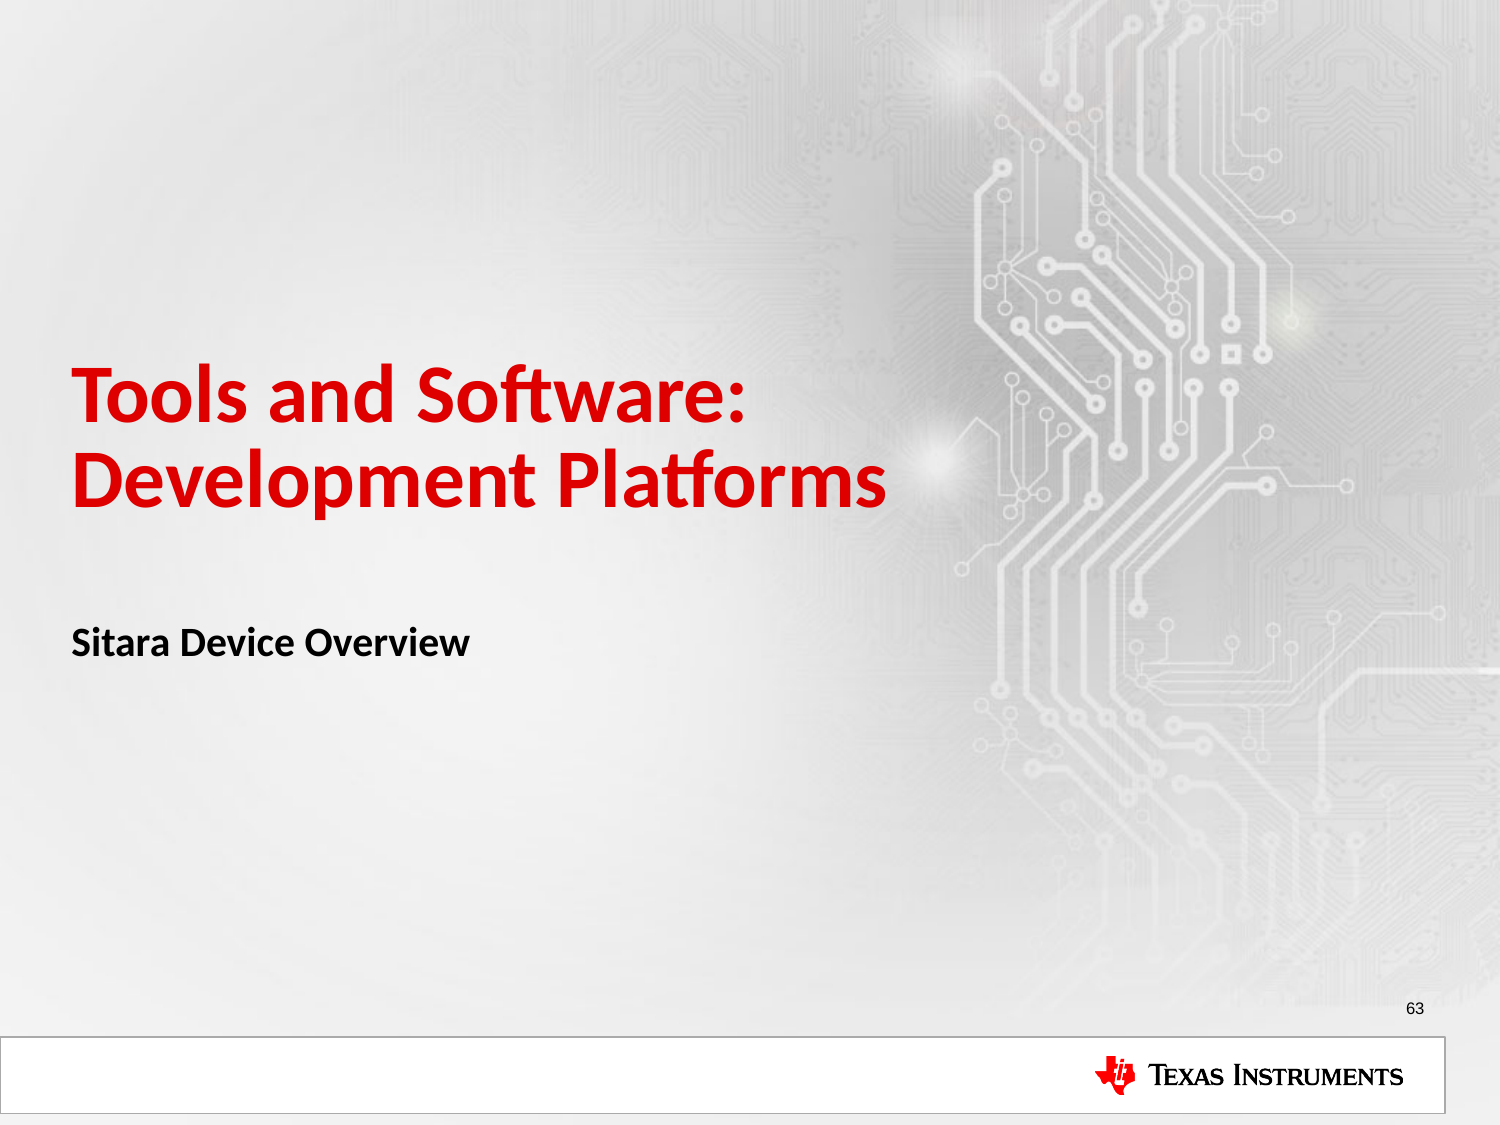

# Tools and Software: Development Platforms
Sitara Device Overview
63